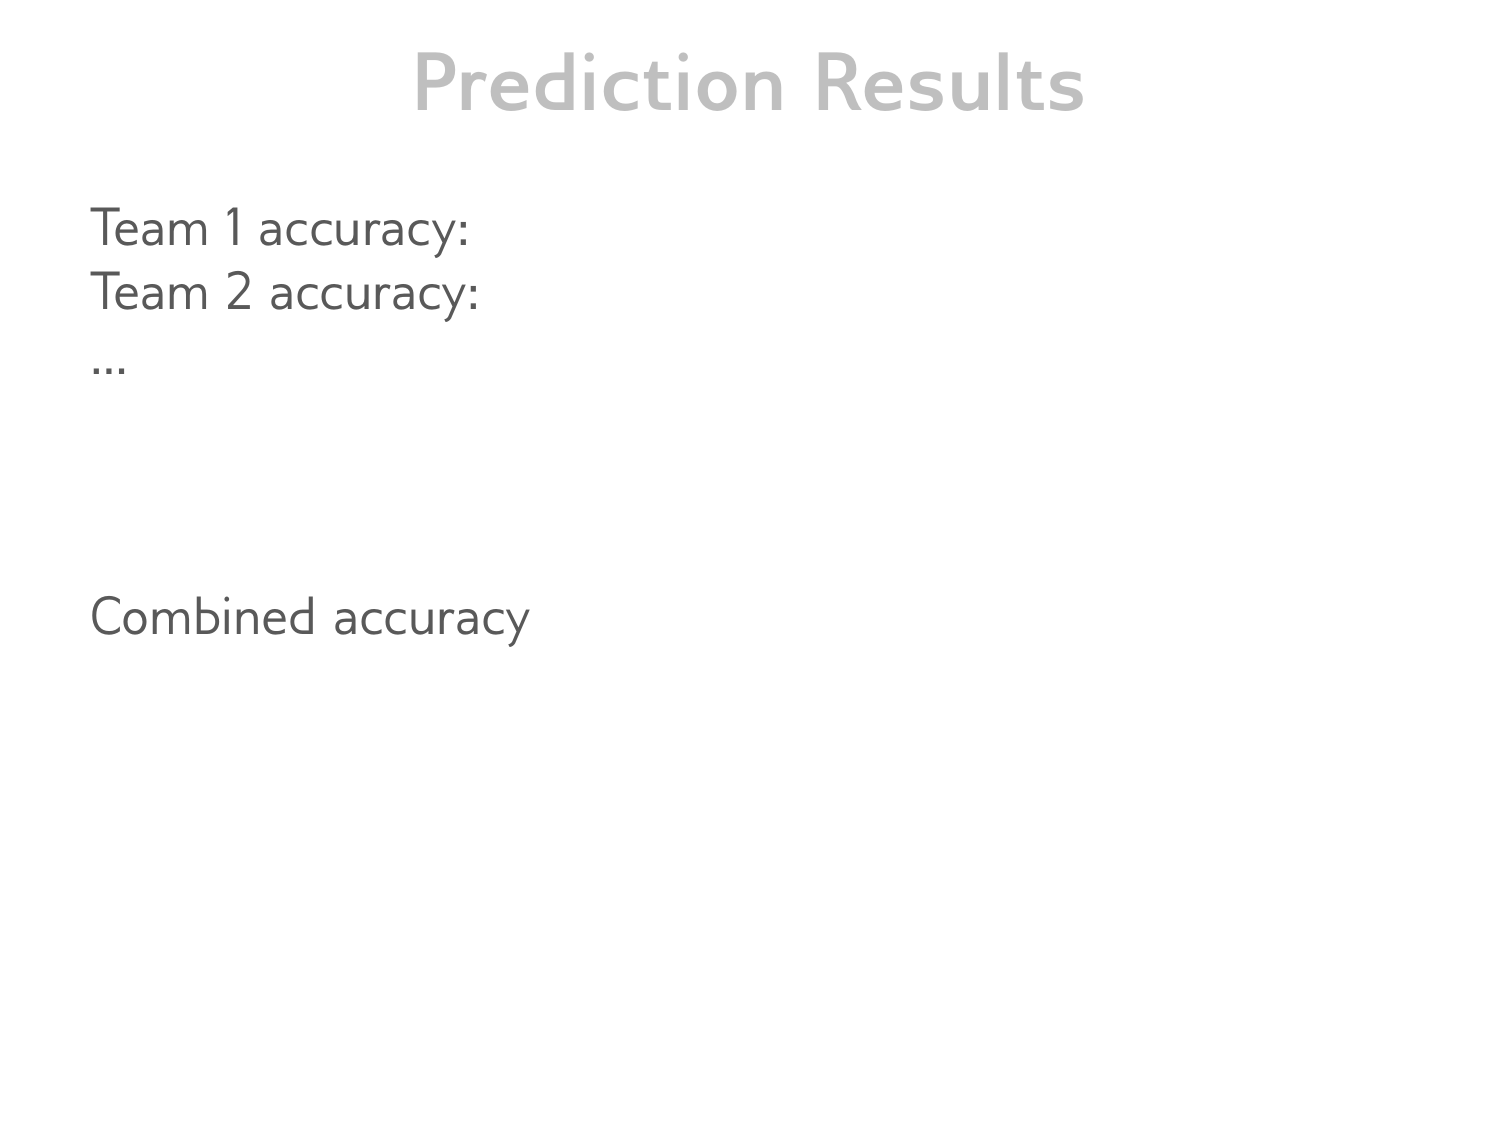

# Prediction Results
Team 1 accuracy:
Team 2 accuracy:
…

Combined accuracy